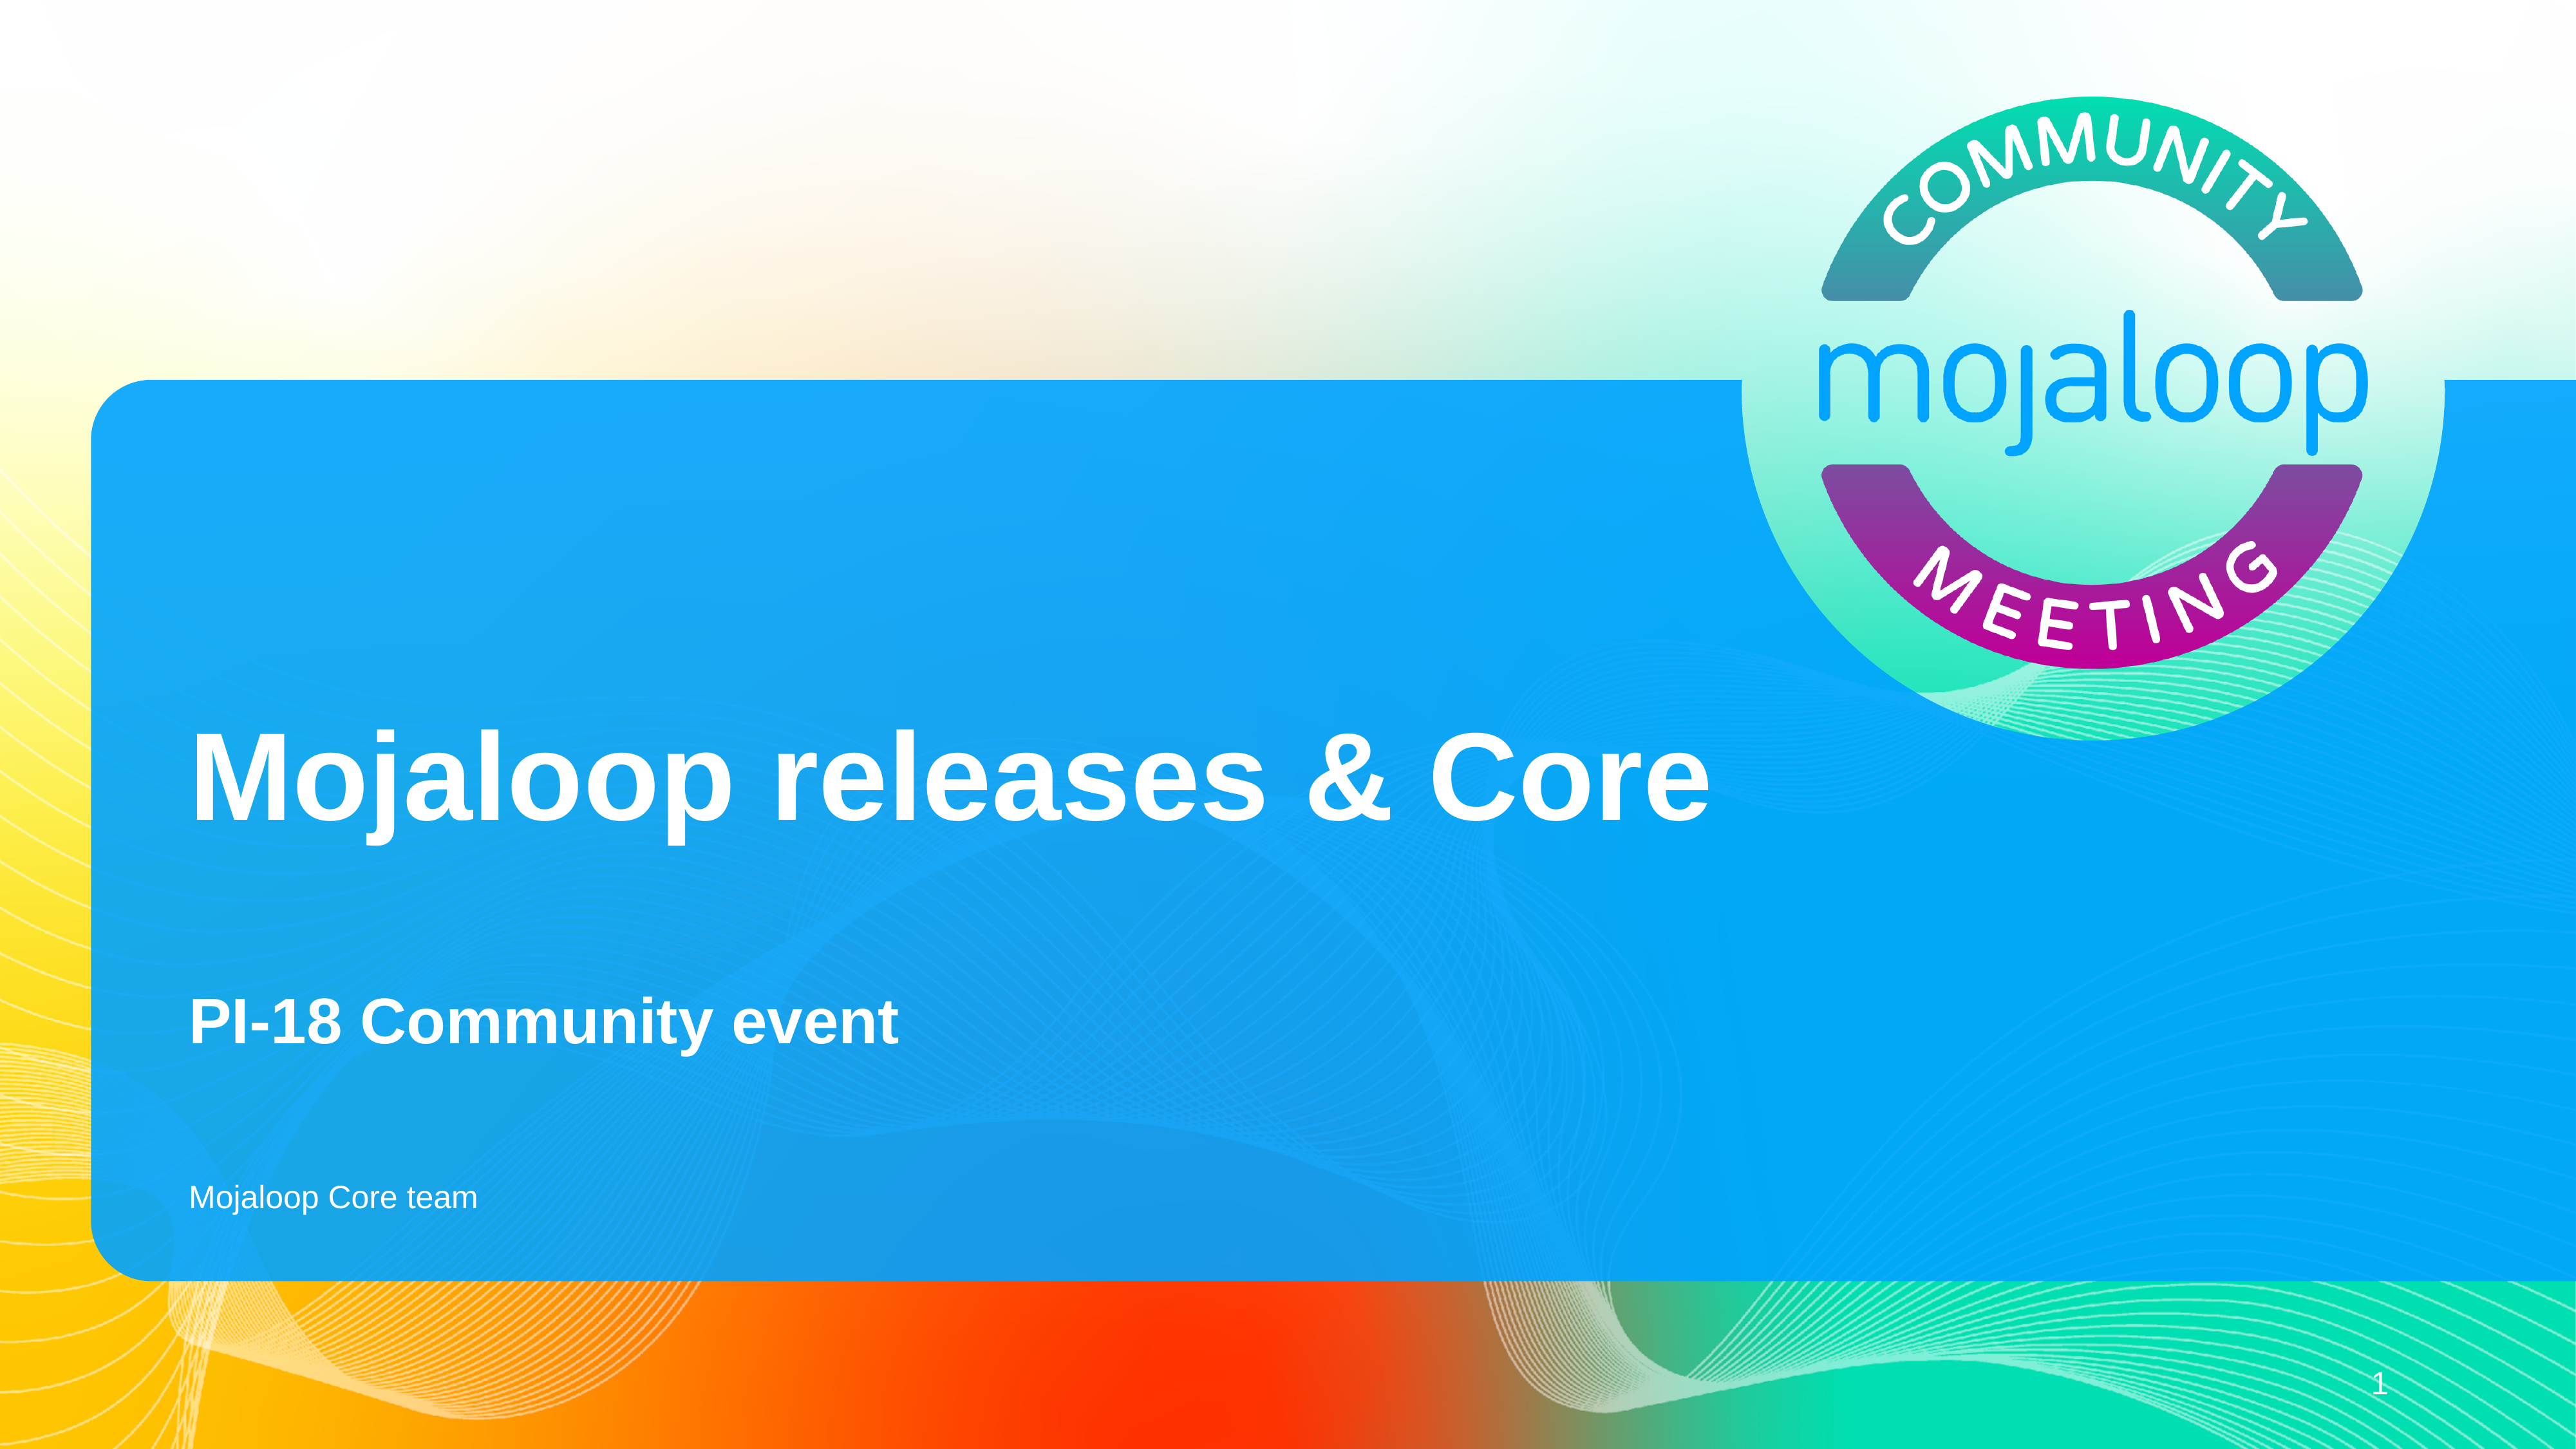

# Mojaloop releases & Core

PI-18 Community event

Mojaloop Core team
1